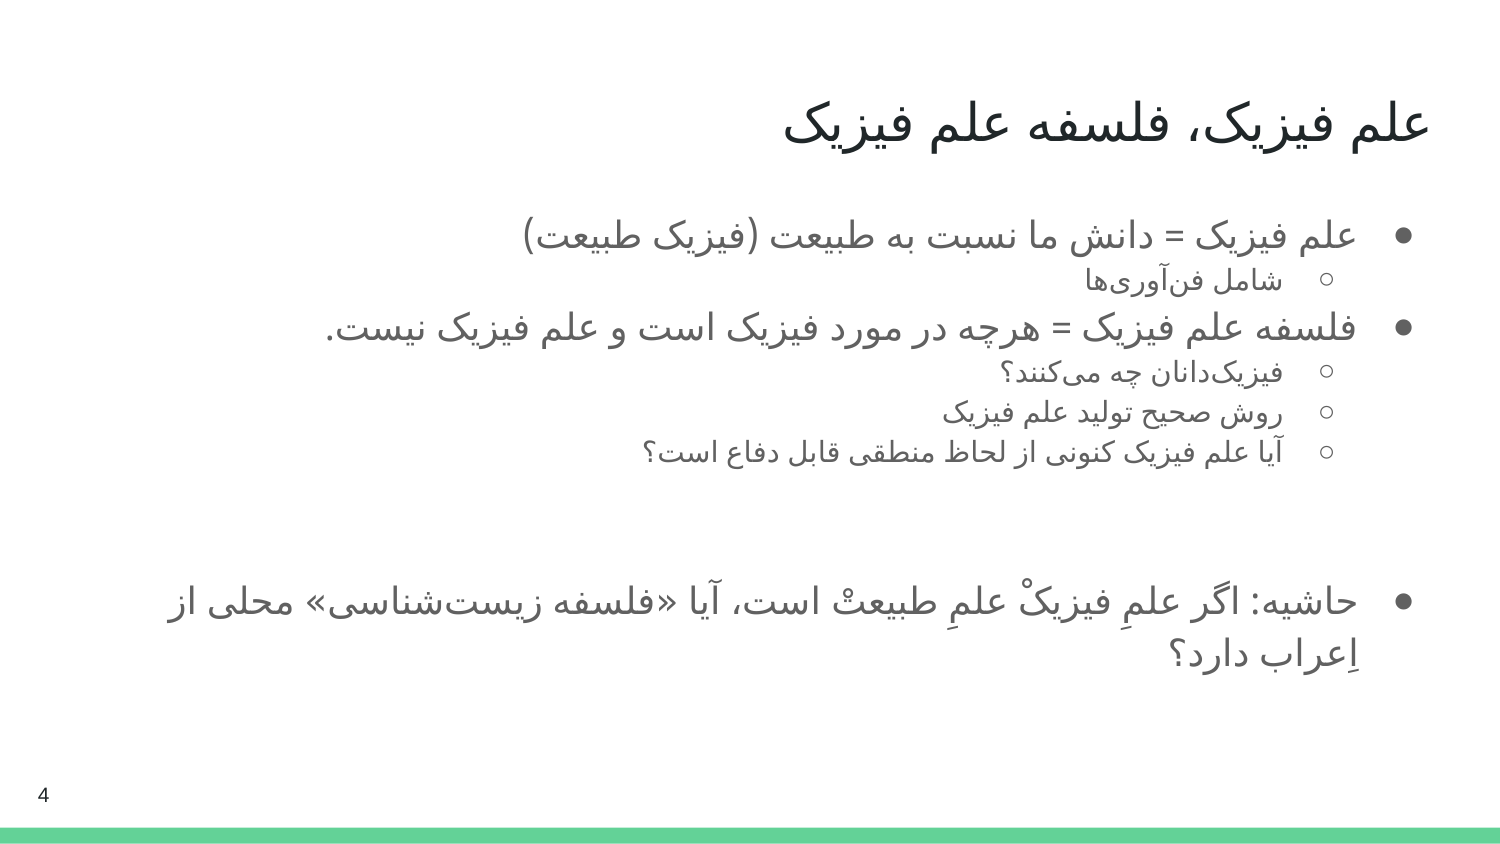

# علم فیزیک، فلسفه علم فیزیک
علم فیزیک = دانش ما نسبت به طبیعت (فیزیک طبیعت)
شامل فن‌آوری‌ها
فلسفه علم فیزیک = هرچه در مورد فیزیک است و علم فیزیک نیست.
فیزیک‌دانان چه می‌کنند؟
روش صحیح تولید علم فیزیک
آیا علم فیزیک کنونی از لحاظ منطقی قابل دفاع است؟

حاشیه: اگر علمِ فیزیکْ علمِ طبیعتْ است، آیا «فلسفه زیست‌شناسی» محلی از اِعراب دارد؟
4